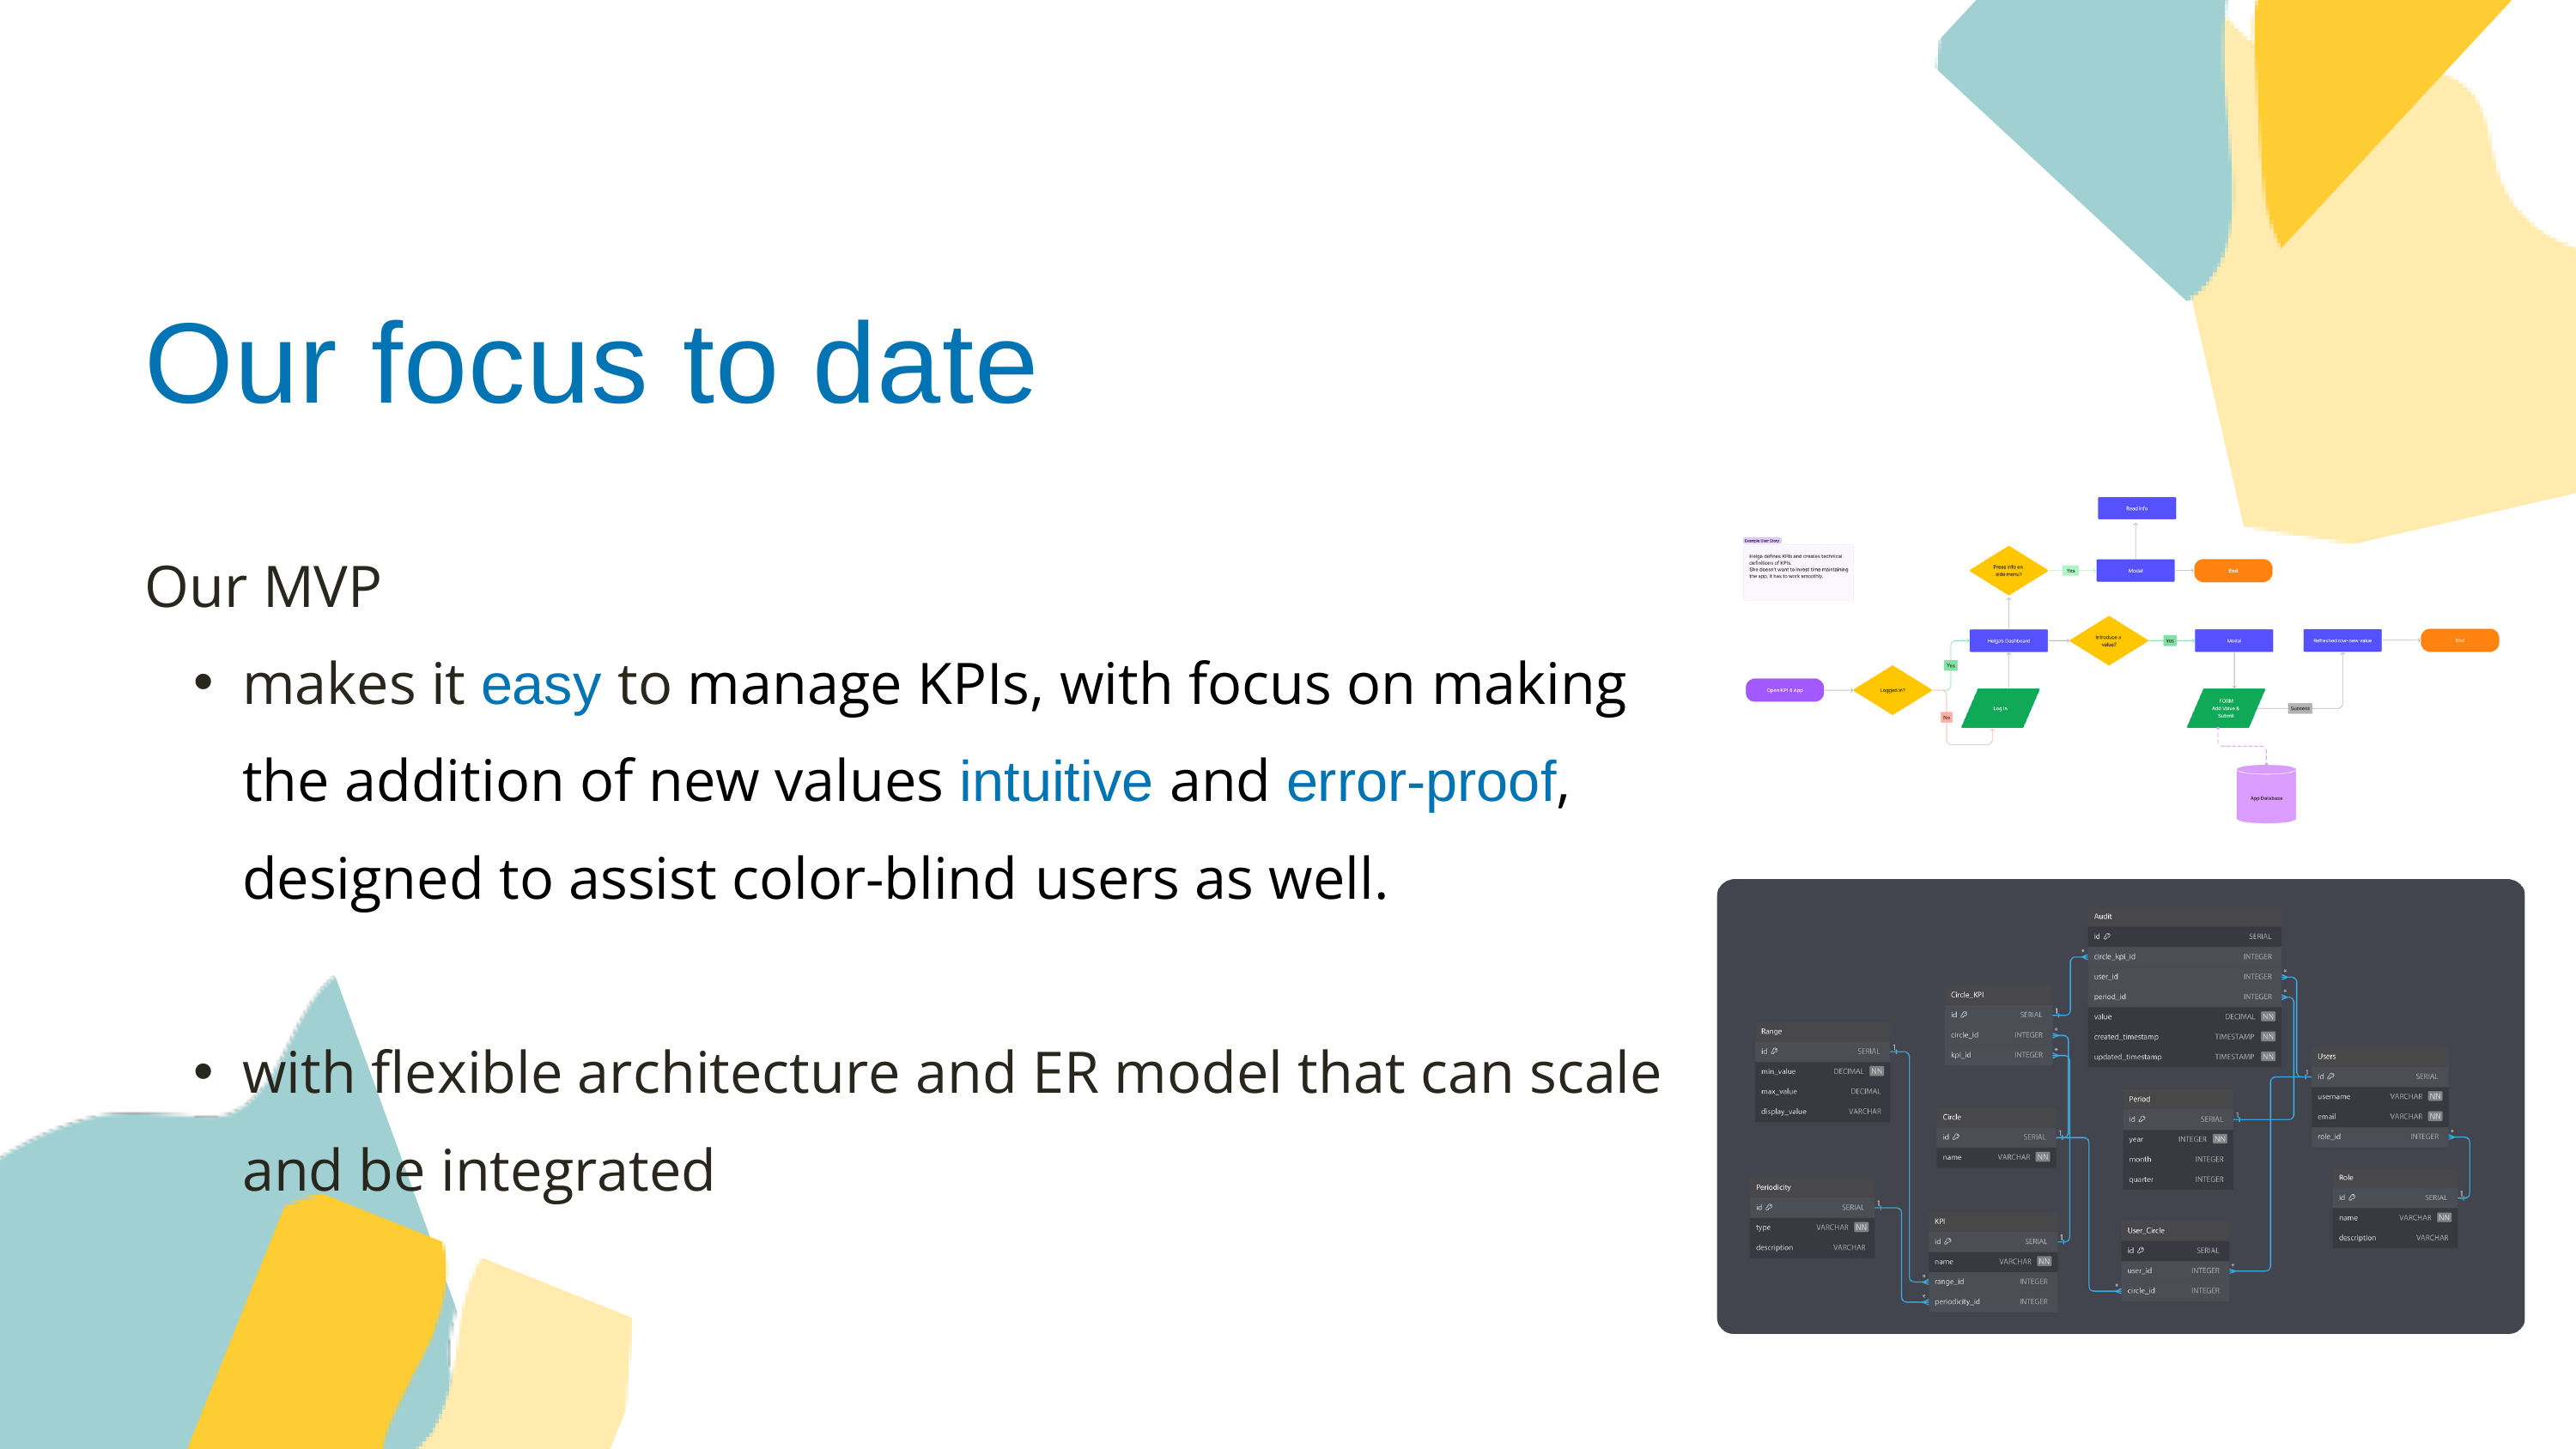

Our focus to date

Our MVP
makes it easy to manage KPIs, with focus on making the addition of new values intuitive and error-proof, designed to assist color-blind users as well.

with flexible architecture and ER model that can scale and be integrated